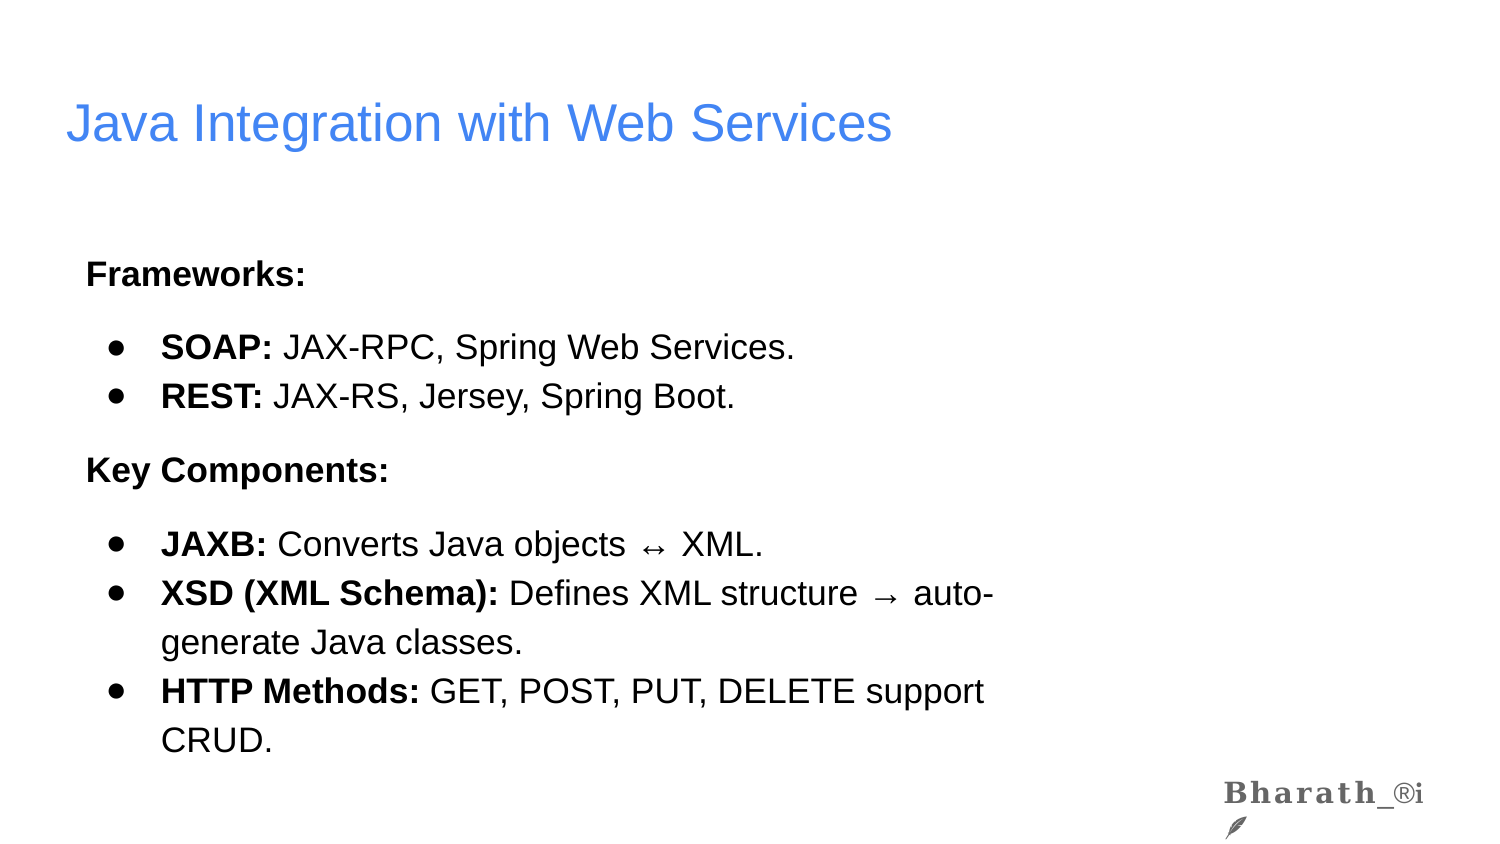

# Java Integration with Web Services
Frameworks:
SOAP: JAX-RPC, Spring Web Services.
REST: JAX-RS, Jersey, Spring Boot.
Key Components:
JAXB: Converts Java objects ↔ XML.
XSD (XML Schema): Defines XML structure → auto-generate Java classes.
HTTP Methods: GET, POST, PUT, DELETE support CRUD.
𝐁𝐡𝐚𝐫𝐚𝐭𝐡_®️𝐢 🪶